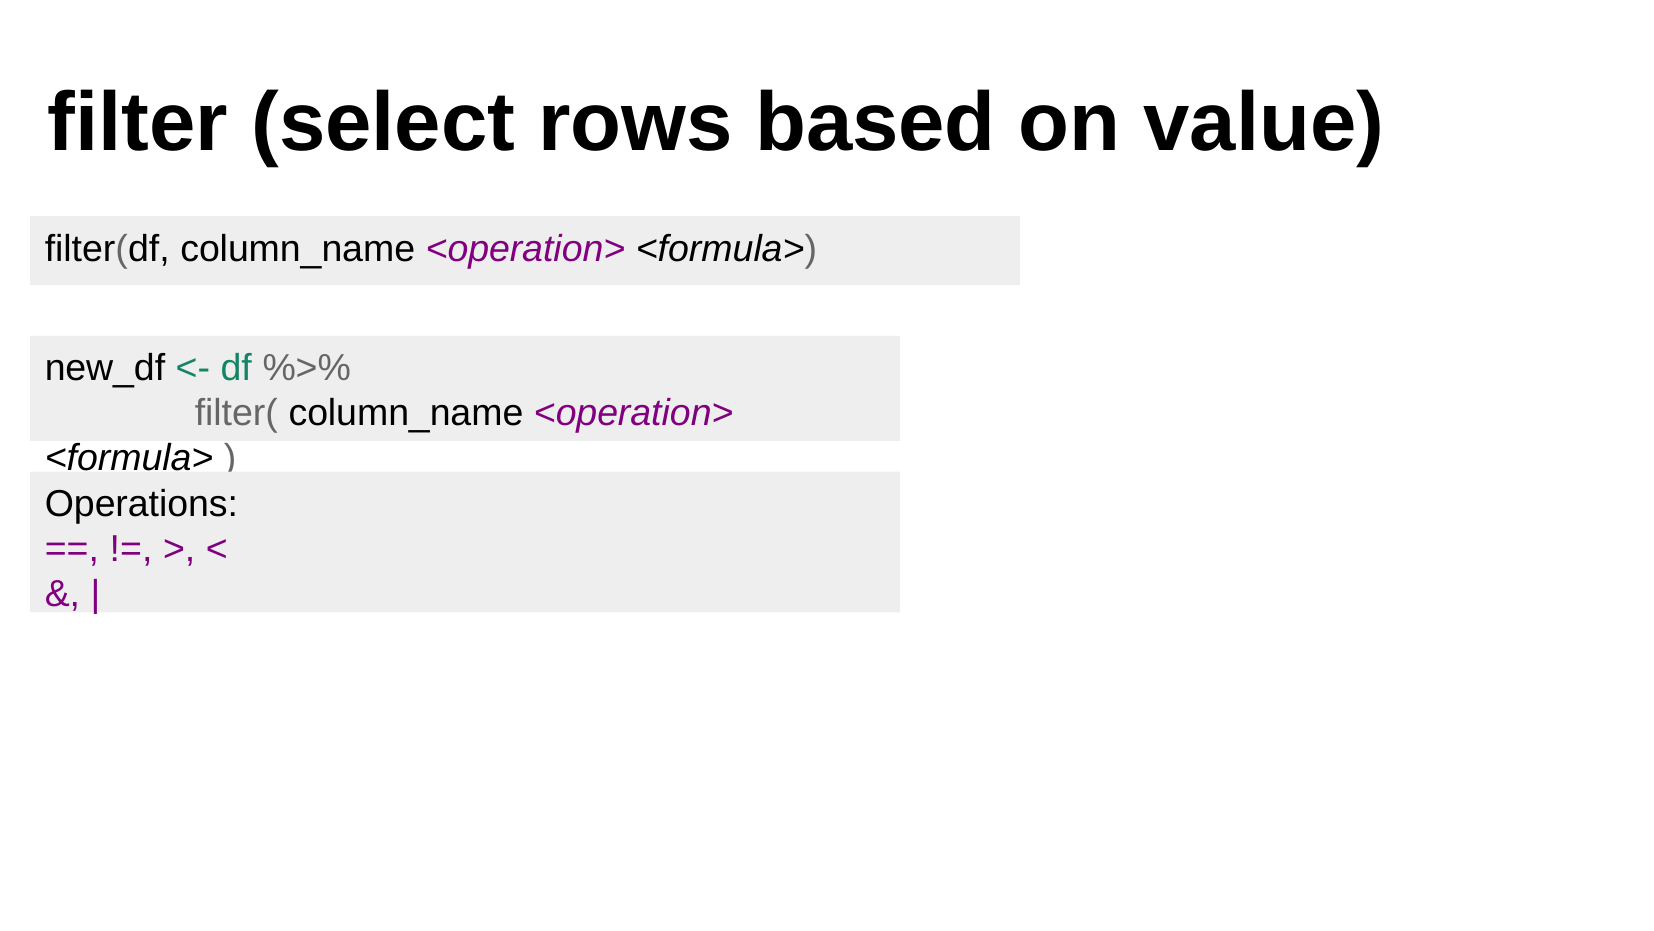

filter (select rows based on value)
filter(df, column_name <operation> <formula>)
new_df <- df %>%
	filter( column_name <operation> <formula> )
Operations:
==, !=, >, <
&, |